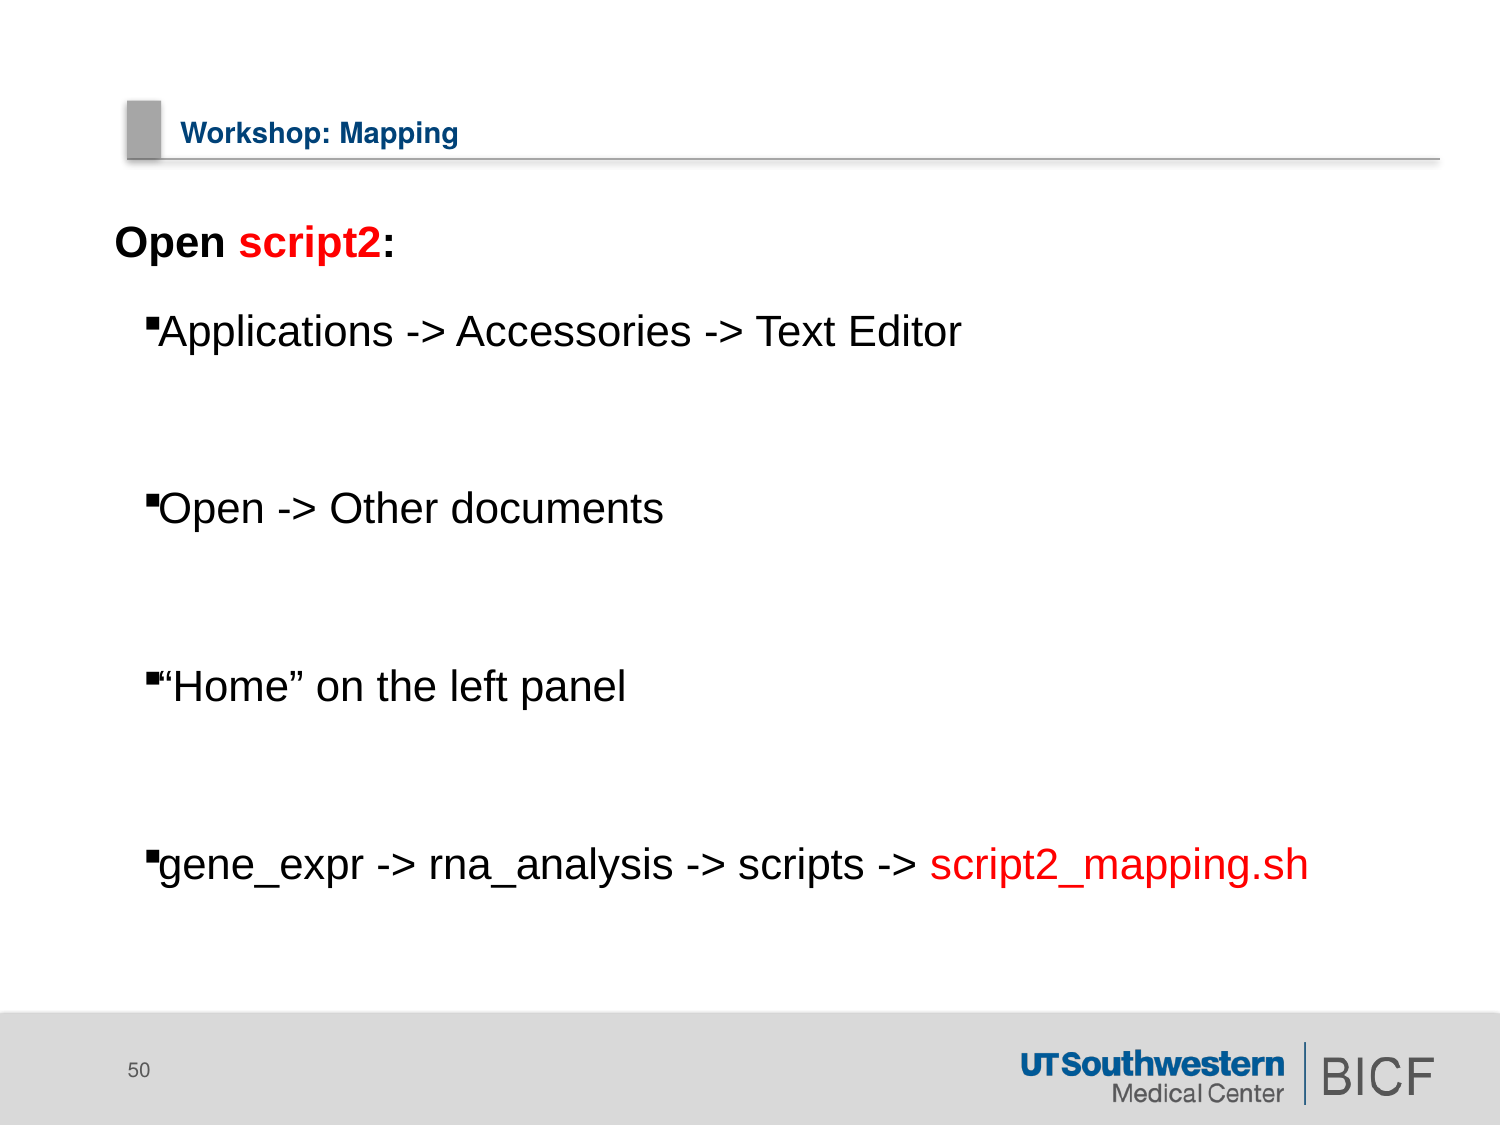

# Workshop: Mapping
Open script2:
Applications -> Accessories -> Text Editor

Open -> Other documents

“Home” on the left panel

gene_expr -> rna_analysis -> scripts -> script2_mapping.sh
50